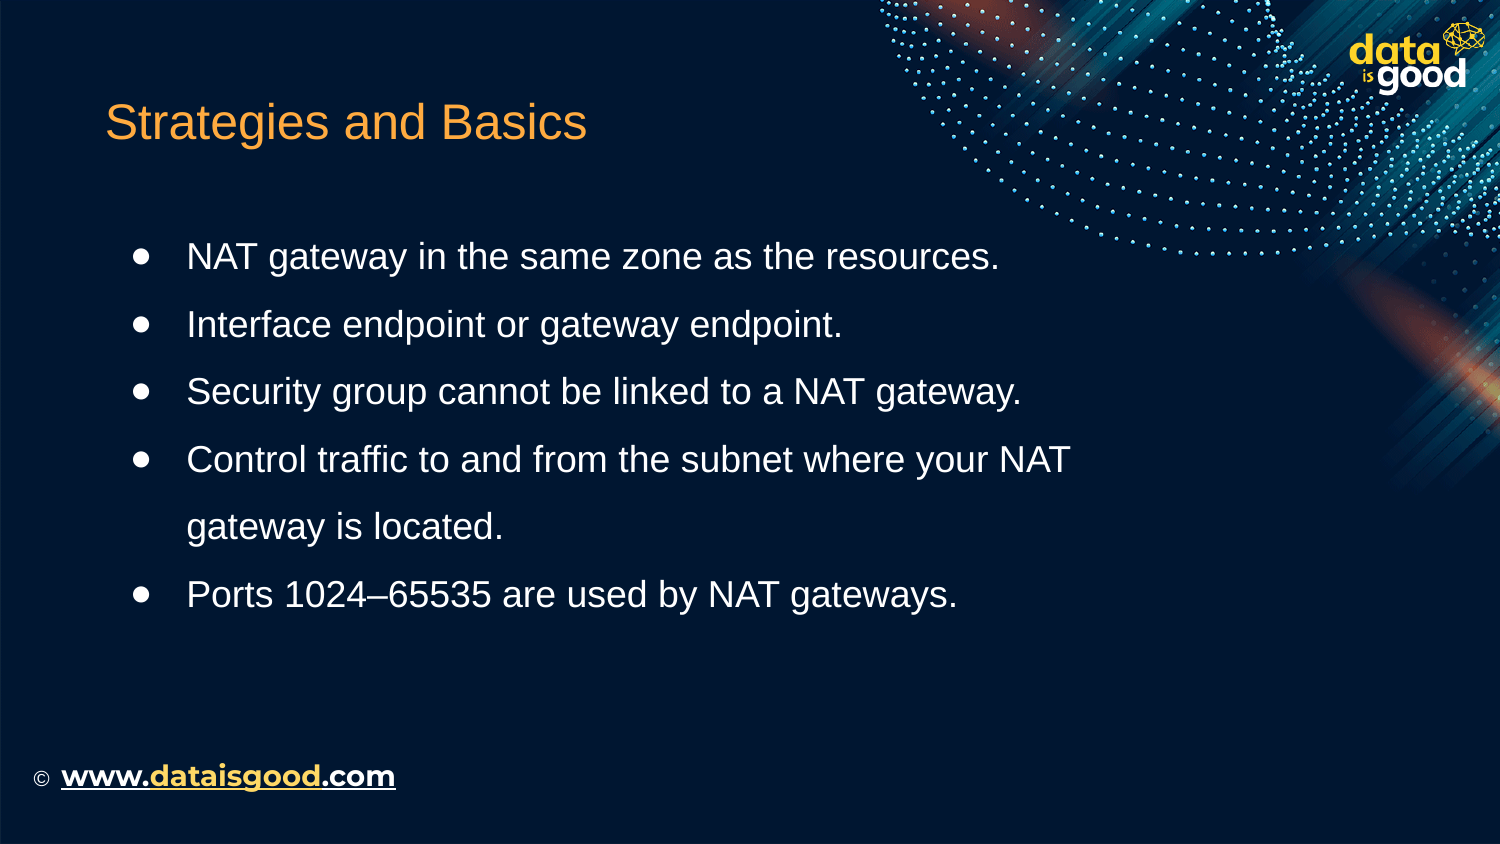

# Strategies and Basics
NAT gateway in the same zone as the resources.
Interface endpoint or gateway endpoint.
Security group cannot be linked to a NAT gateway.
Control traffic to and from the subnet where your NAT gateway is located.
Ports 1024–65535 are used by NAT gateways.